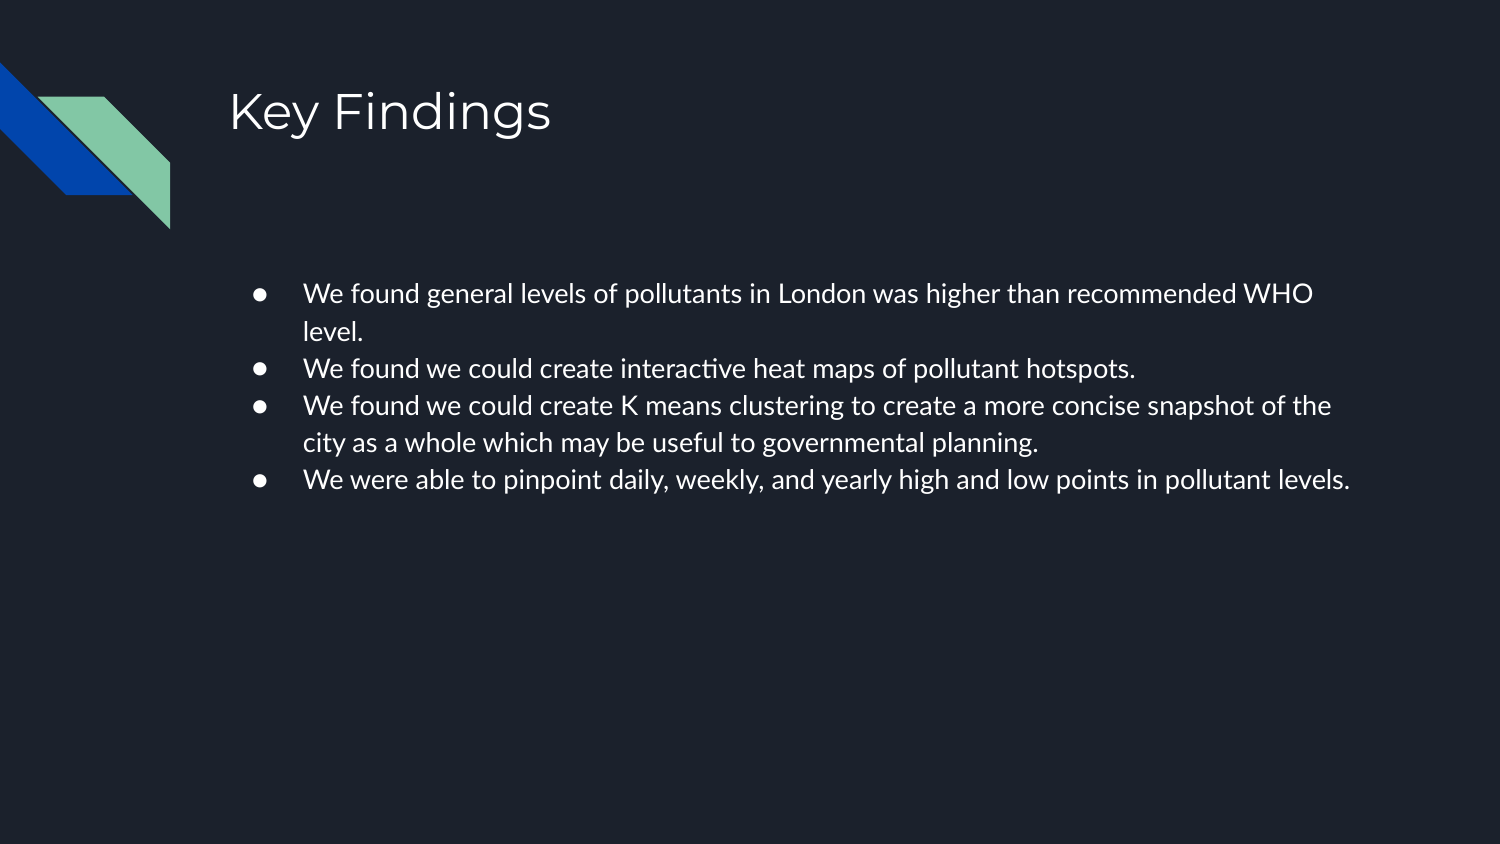

# Key Findings
We found general levels of pollutants in London was higher than recommended WHO level.
We found we could create interactive heat maps of pollutant hotspots.
We found we could create K means clustering to create a more concise snapshot of the city as a whole which may be useful to governmental planning.
We were able to pinpoint daily, weekly, and yearly high and low points in pollutant levels.